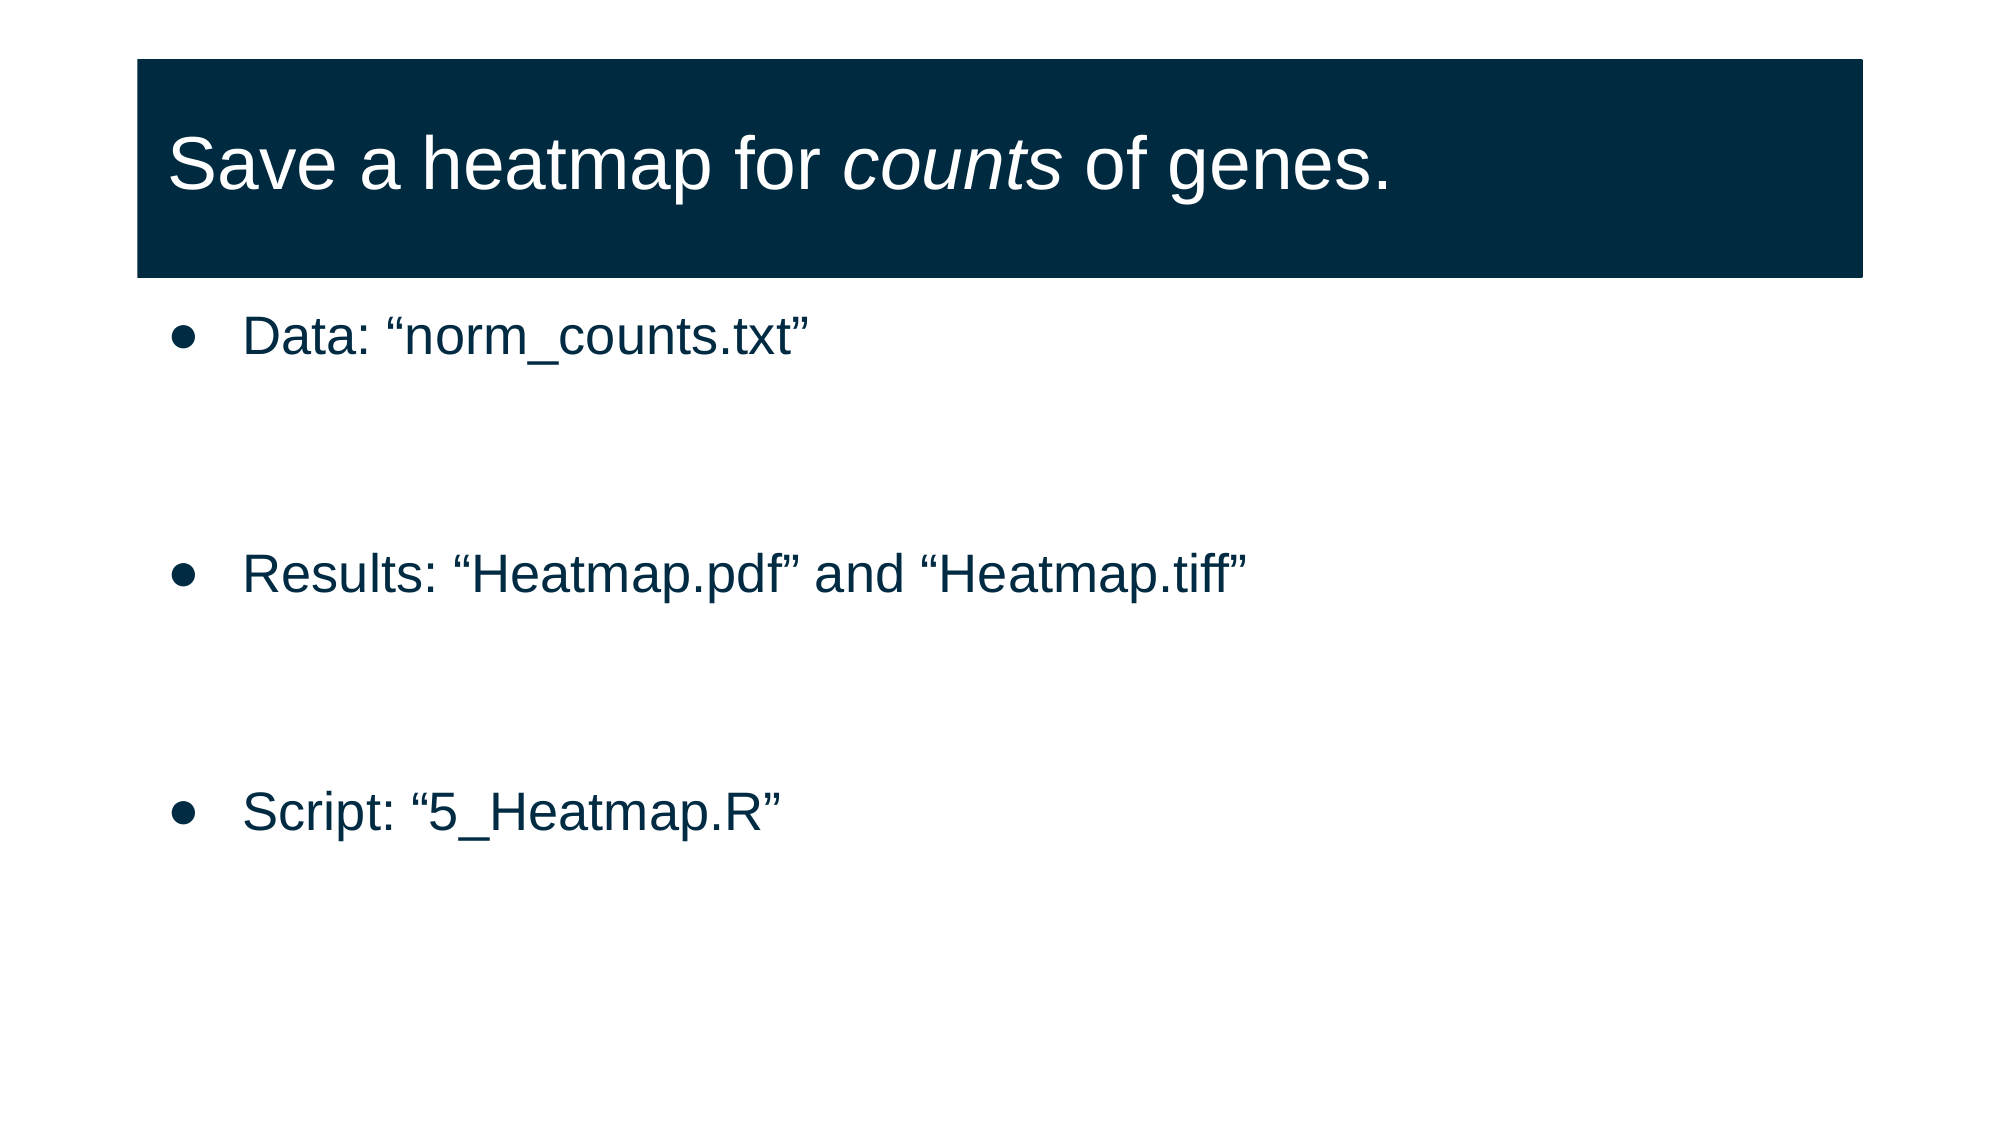

# Save a heatmap for counts of genes.
Data: “norm_counts.txt”

Results: “Heatmap.pdf” and “Heatmap.tiff”

Script: “5_Heatmap.R”